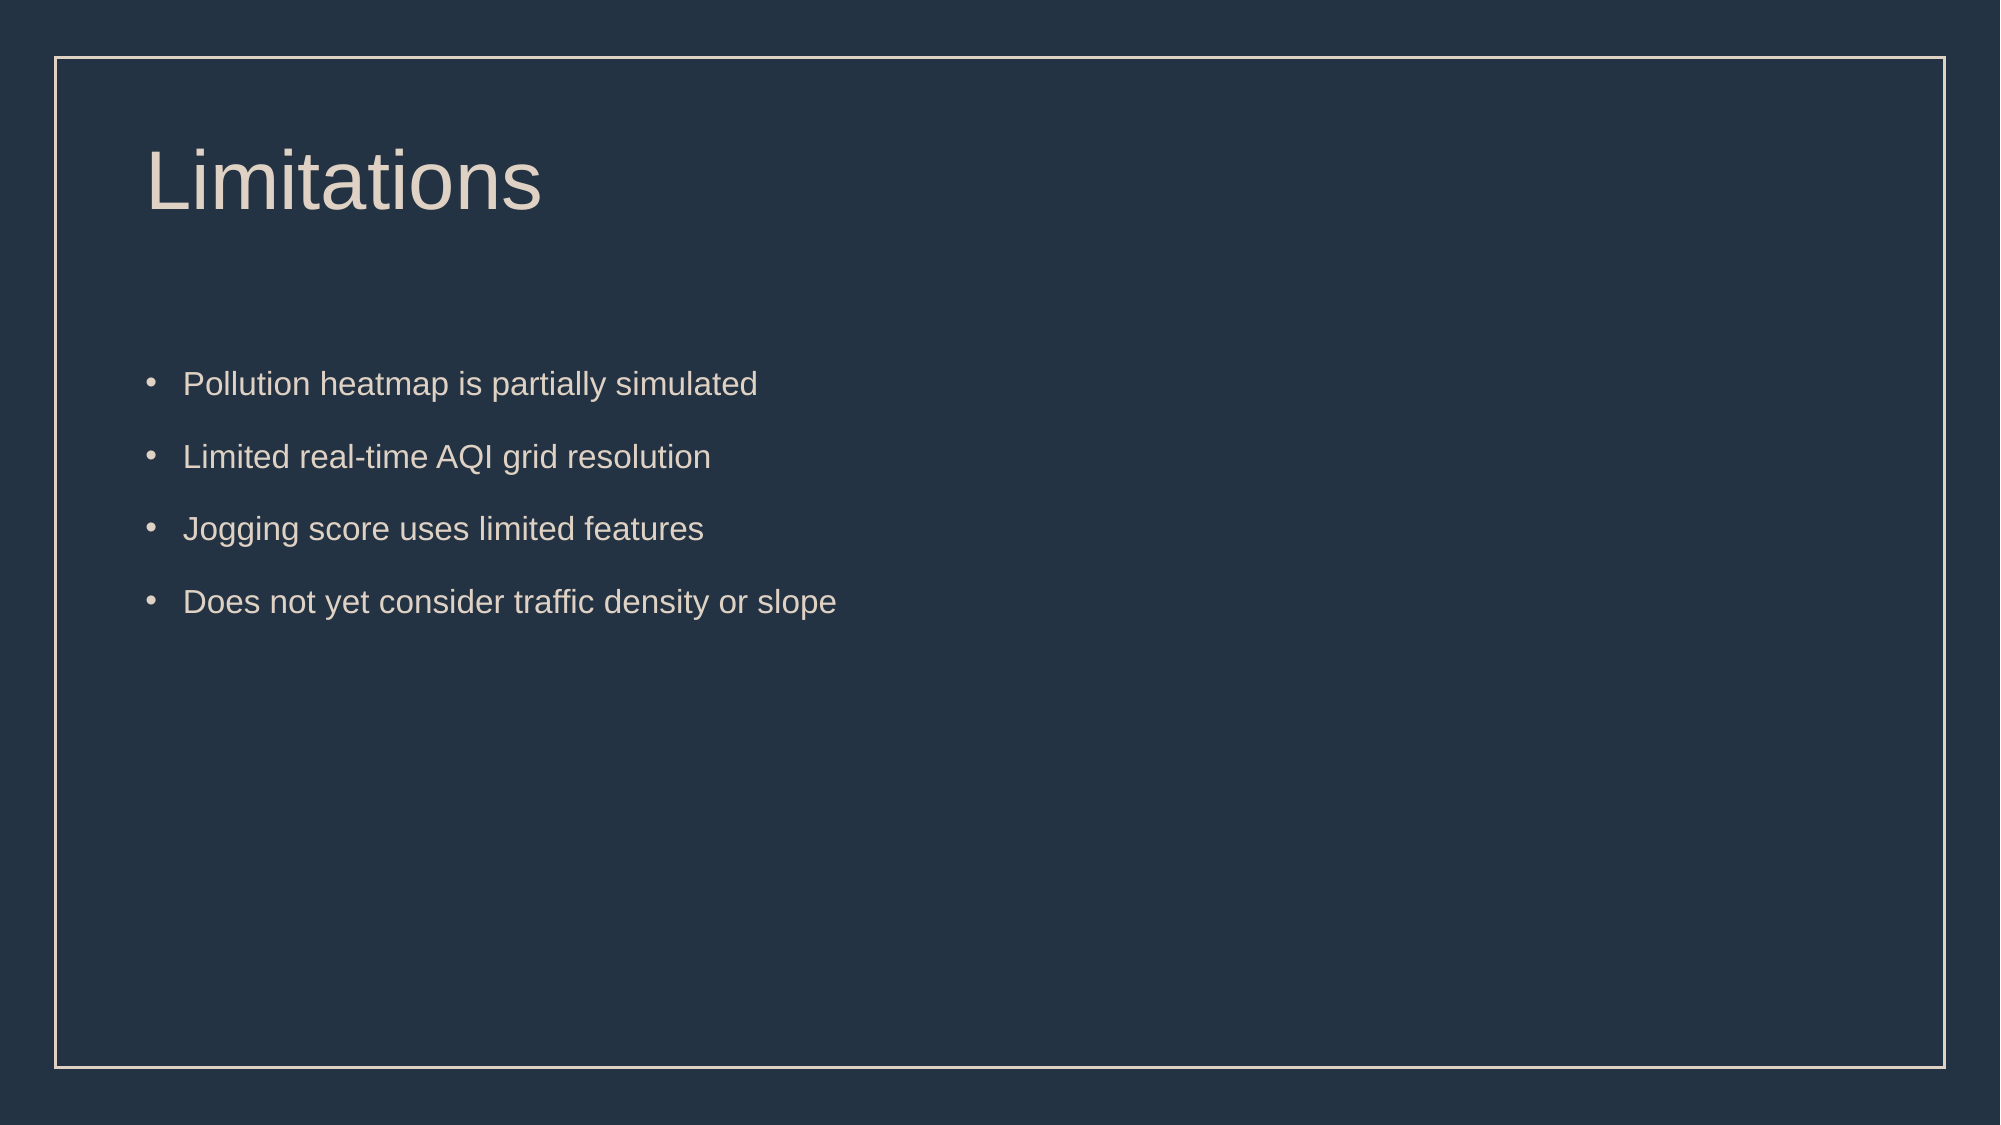

# Limitations
Pollution heatmap is partially simulated
Limited real-time AQI grid resolution
Jogging score uses limited features
Does not yet consider traffic density or slope